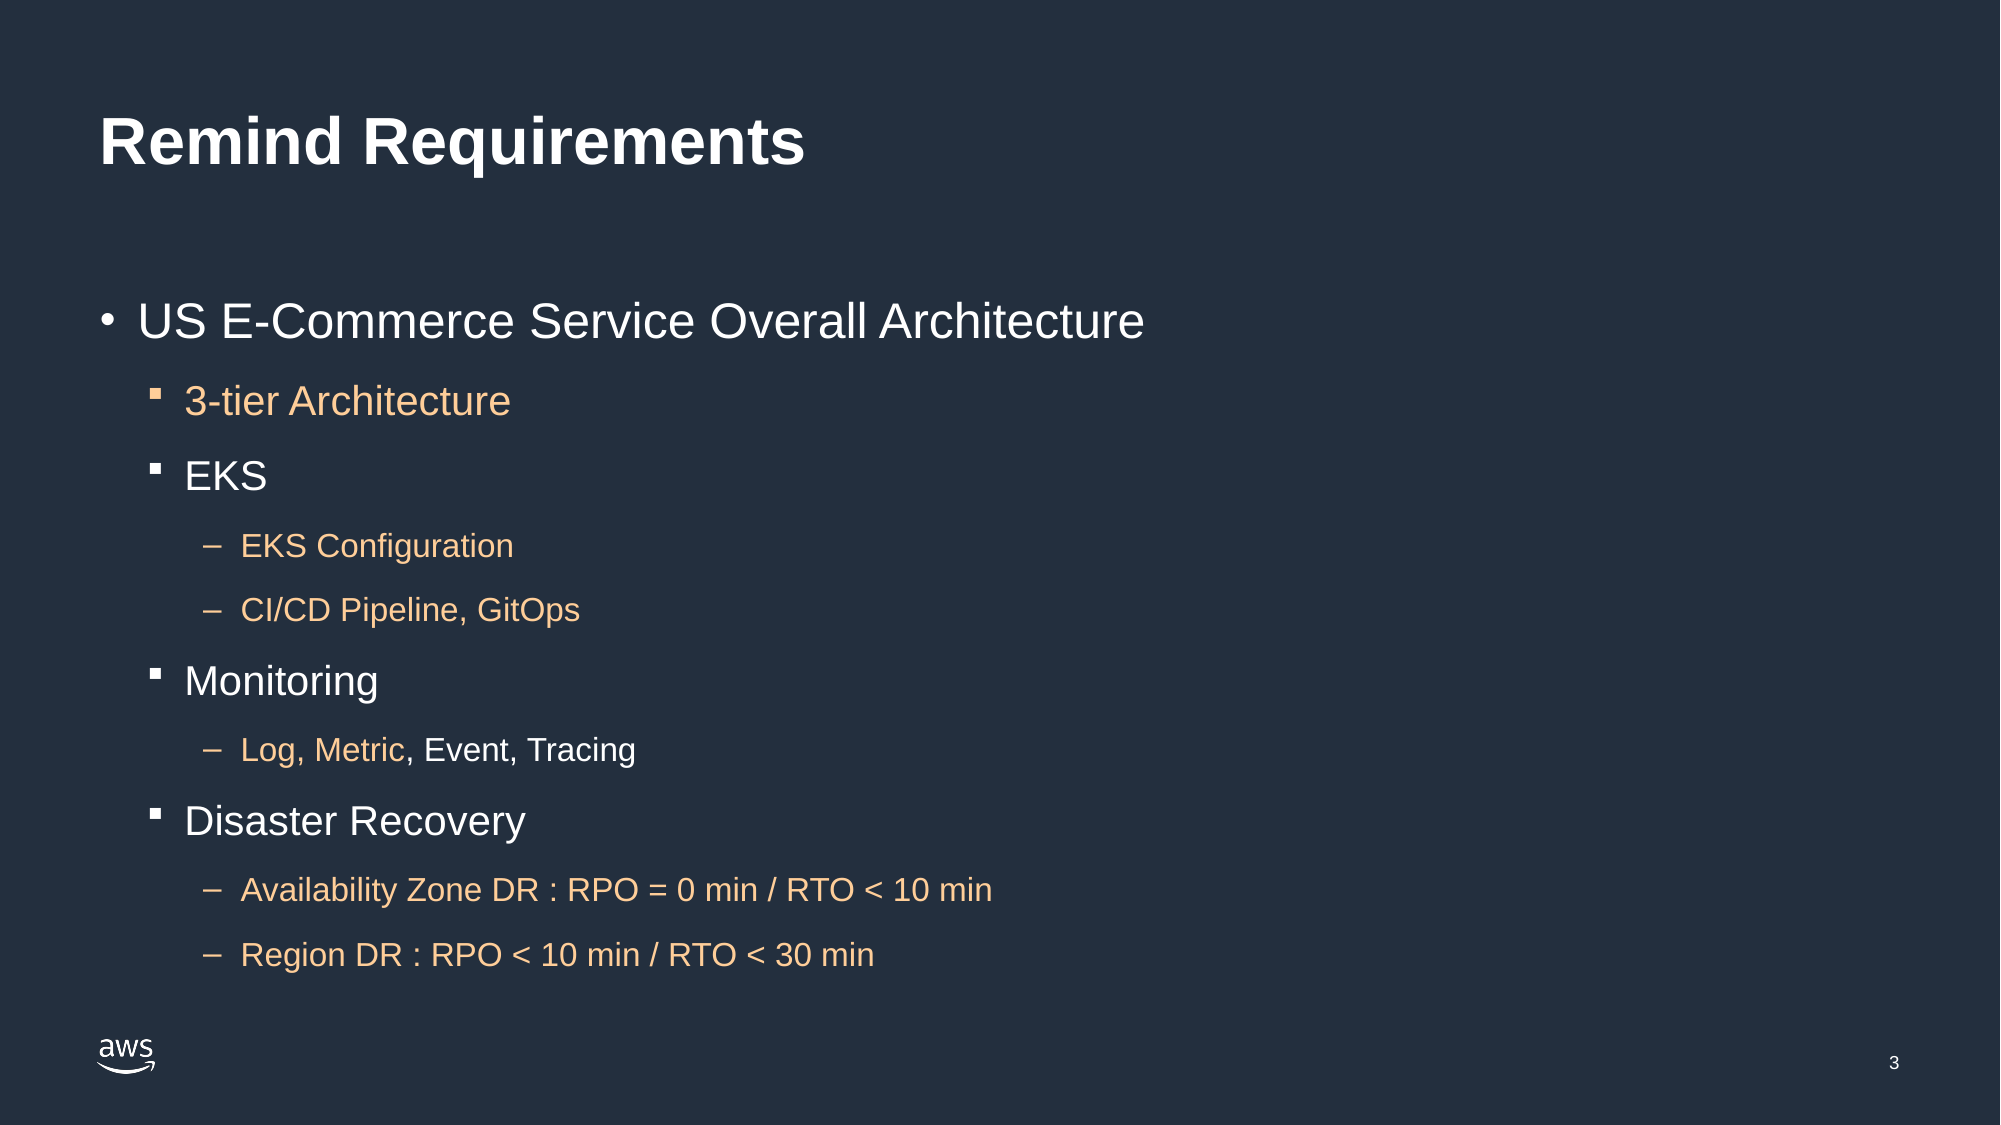

# Remind Requirements
US E-Commerce Service Overall Architecture
3-tier Architecture
EKS
EKS Configuration
CI/CD Pipeline, GitOps
Monitoring
Log, Metric, Event, Tracing
Disaster Recovery
Availability Zone DR : RPO = 0 min / RTO < 10 min
Region DR : RPO < 10 min / RTO < 30 min
3